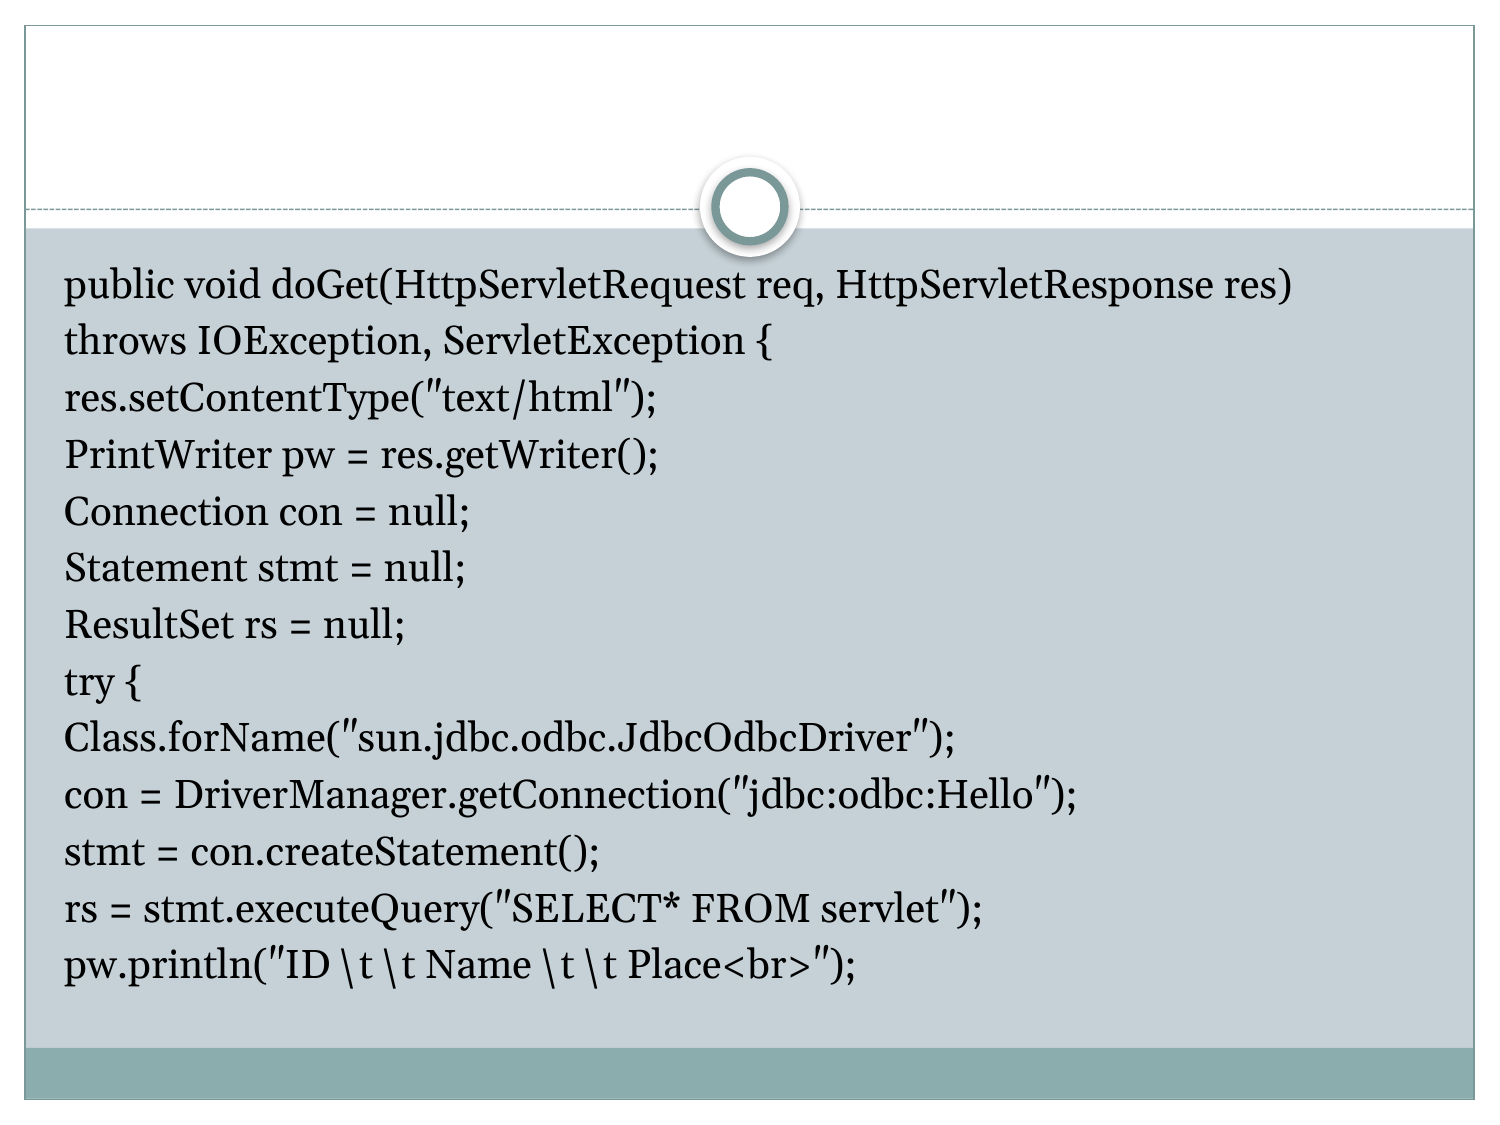

#
public void doGet(HttpServletRequest req, HttpServletResponse res)
throws IOException, ServletException {
res.setContentType("text/html");
PrintWriter pw = res.getWriter();
Connection con = null;
Statement stmt = null;
ResultSet rs = null;
try {
Class.forName("sun.jdbc.odbc.JdbcOdbcDriver");
con = DriverManager.getConnection("jdbc:odbc:Hello");
stmt = con.createStatement();
rs = stmt.executeQuery("SELECT* FROM servlet");
pw.println("ID \t \t Name \t \t Place<br>");